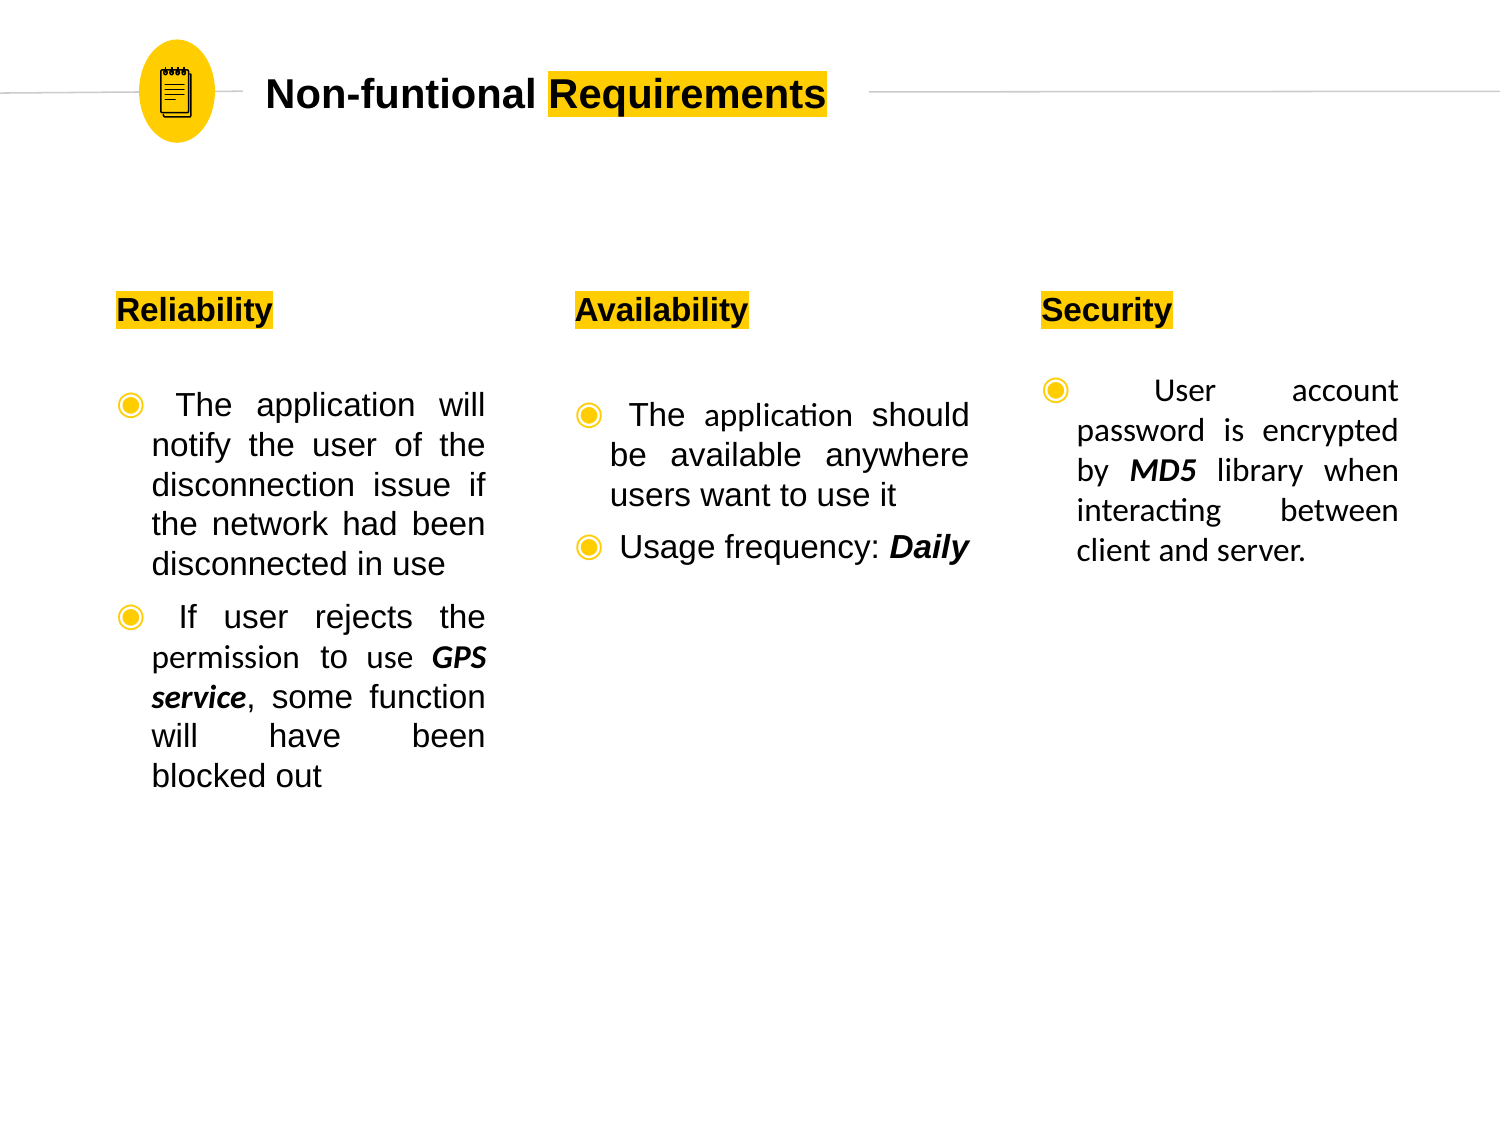

Non-funtional Requirements

Reliability
Availability
Security
 User account password is encrypted by MD5 library when interacting between client and server.
 The application will notify the user of the disconnection issue if the network had been disconnected in use
 If user rejects the permission to use GPS service, some function will have been blocked out
 The application should be available anywhere users want to use it
 Usage frequency: Daily